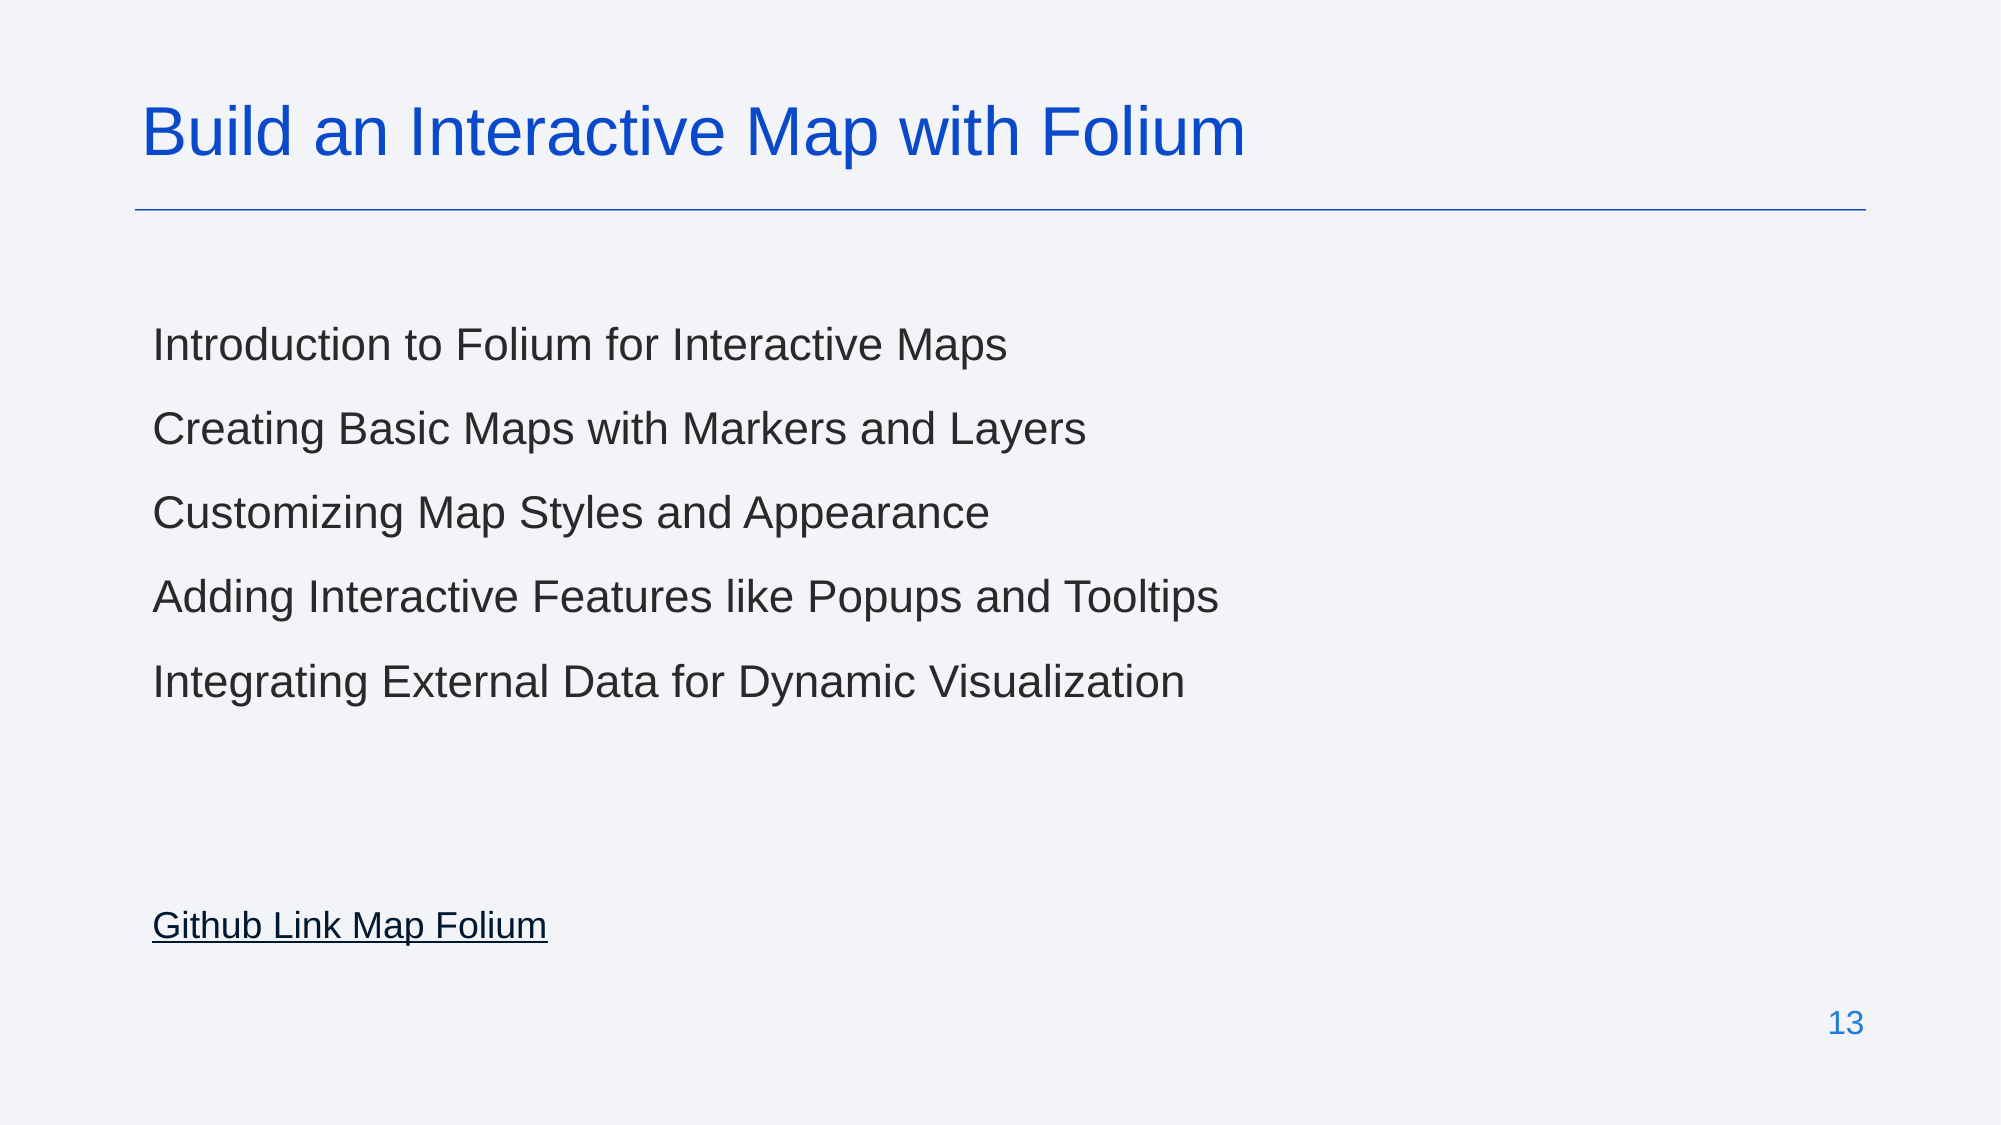

Build an Interactive Map with Folium
Introduction to Folium for Interactive Maps
Creating Basic Maps with Markers and Layers
Customizing Map Styles and Appearance
Adding Interactive Features like Popups and Tooltips
Integrating External Data for Dynamic Visualization

Github Link Map Folium
13